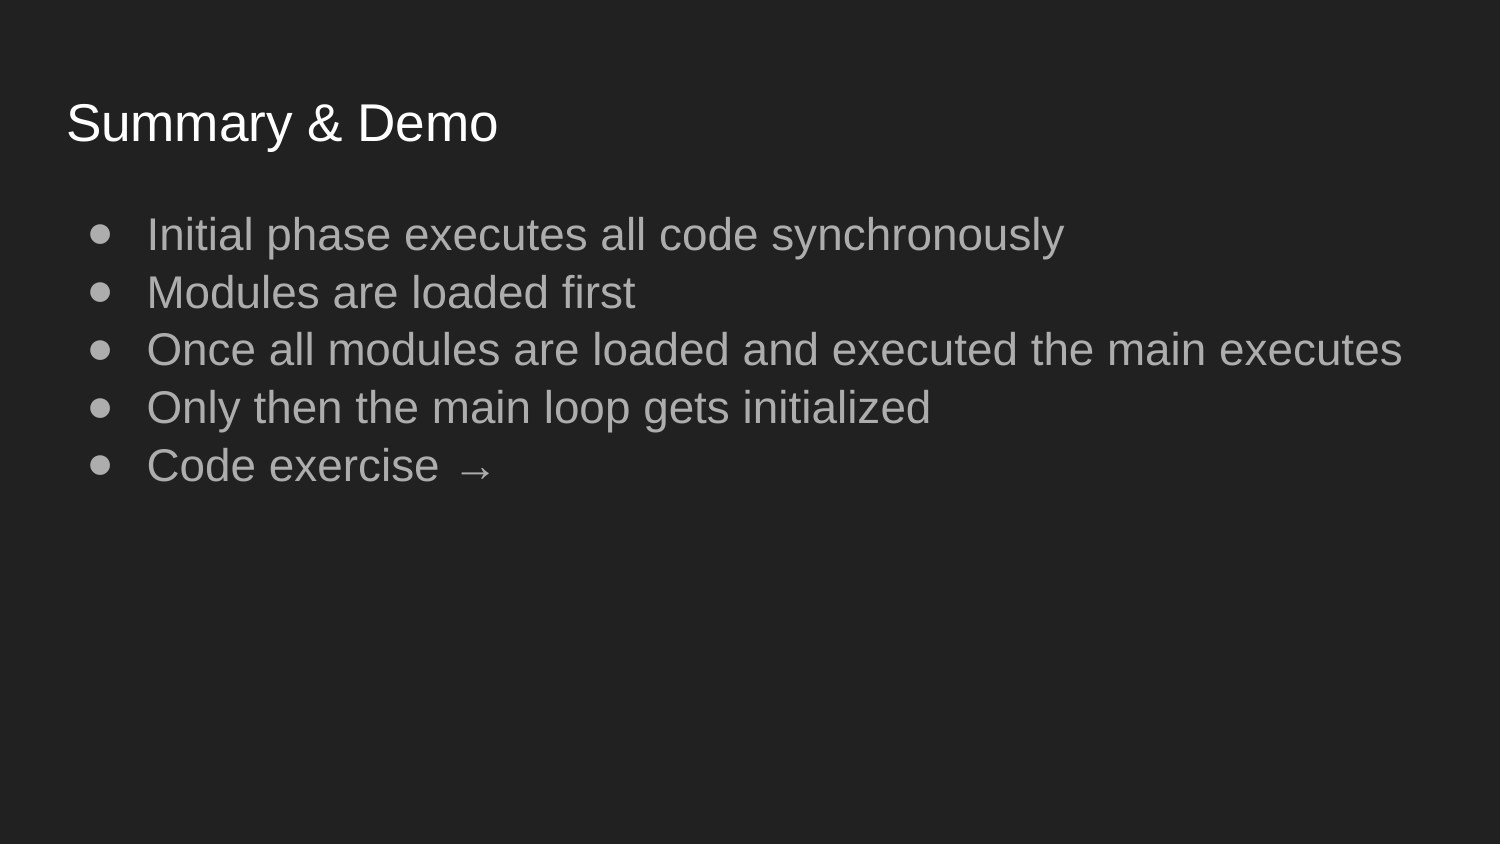

# Summary & Demo
Initial phase executes all code synchronously
Modules are loaded first
Once all modules are loaded and executed the main executes
Only then the main loop gets initialized
Code exercise →